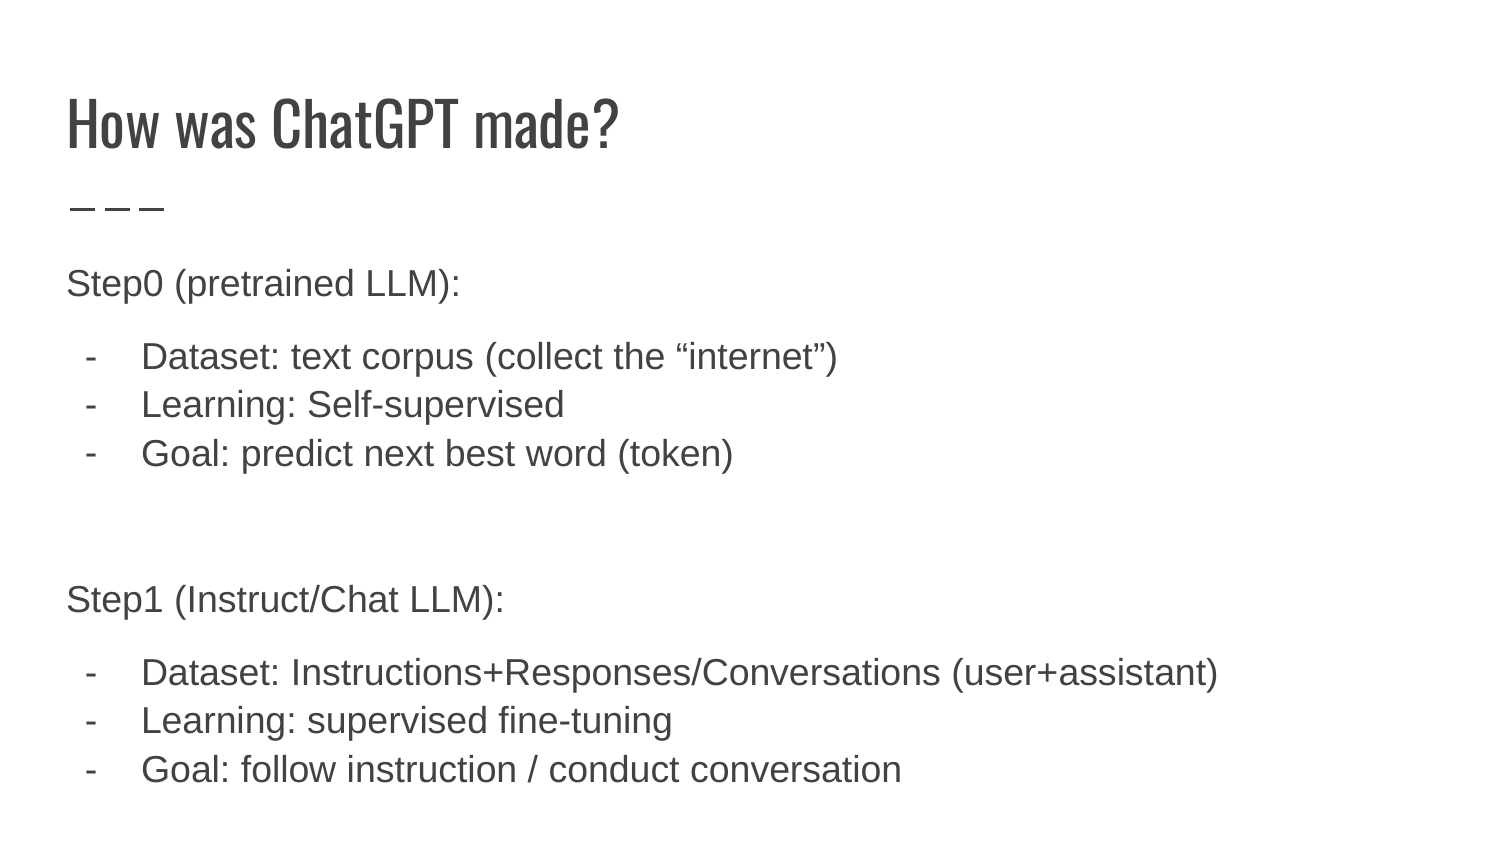

# How was ChatGPT made?
Step0 (pretrained LLM):
Dataset: text corpus (collect the “internet”)
Learning: Self-supervised
Goal: predict next best word (token)

Step1 (Instruct/Chat LLM):
Dataset: Instructions+Responses/Conversations (user+assistant)
Learning: supervised fine-tuning
Goal: follow instruction / conduct conversation